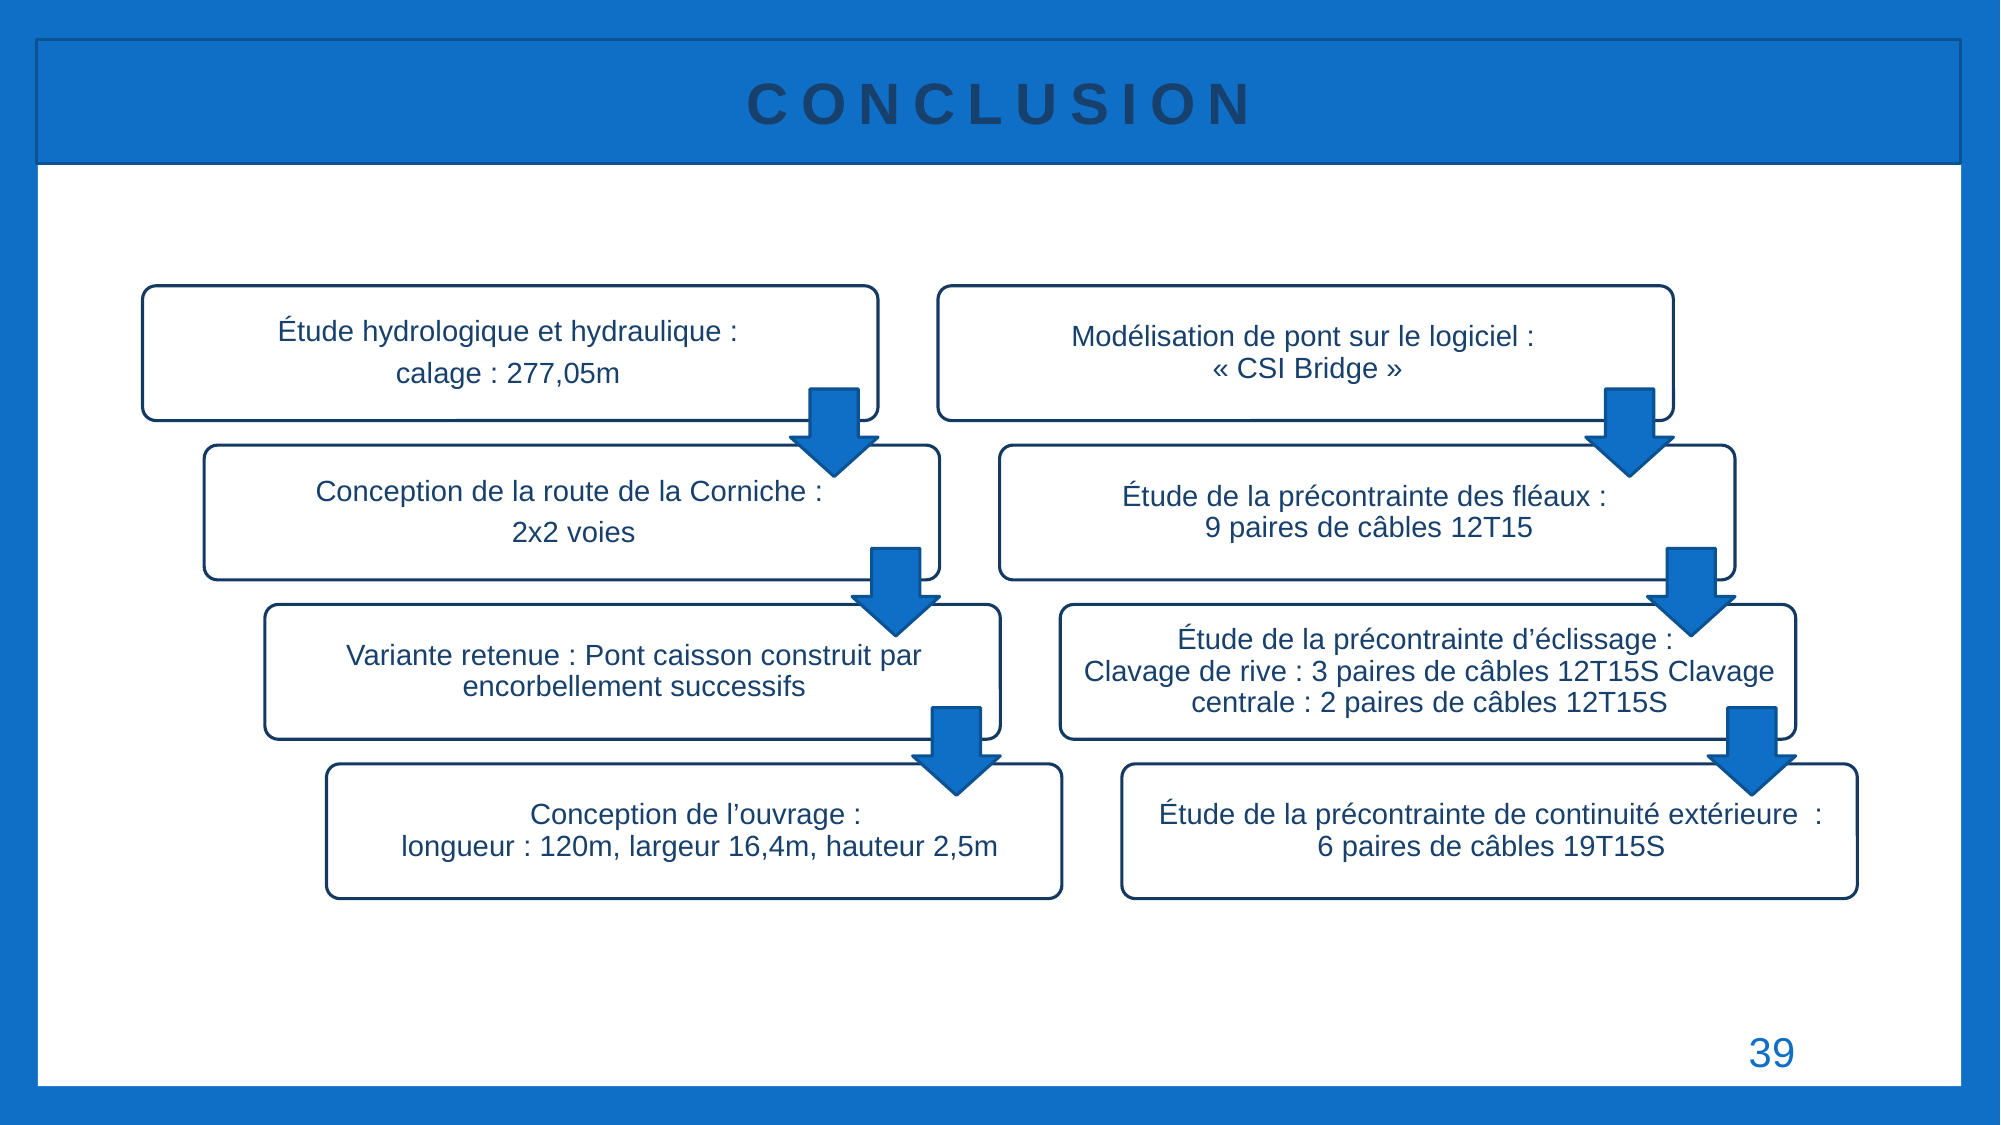

CONCLUSION
Étude hydrologique et hydraulique :
calage : 277,05m
Conception de la route de la Corniche :
2x2 voies
Variante retenue : Pont caisson construit par encorbellement successifs
Conception de l’ouvrage :
 longueur : 120m, largeur 16,4m, hauteur 2,5m

Modélisation de pont sur le logiciel :
« CSI Bridge »
Étude de la précontrainte des fléaux :
9 paires de câbles 12T15
Étude de la précontrainte d’éclissage :
Clavage de rive : 3 paires de câbles 12T15S Clavage centrale : 2 paires de câbles 12T15S
Étude de la précontrainte de continuité extérieure  :
6 paires de câbles 19T15S

39